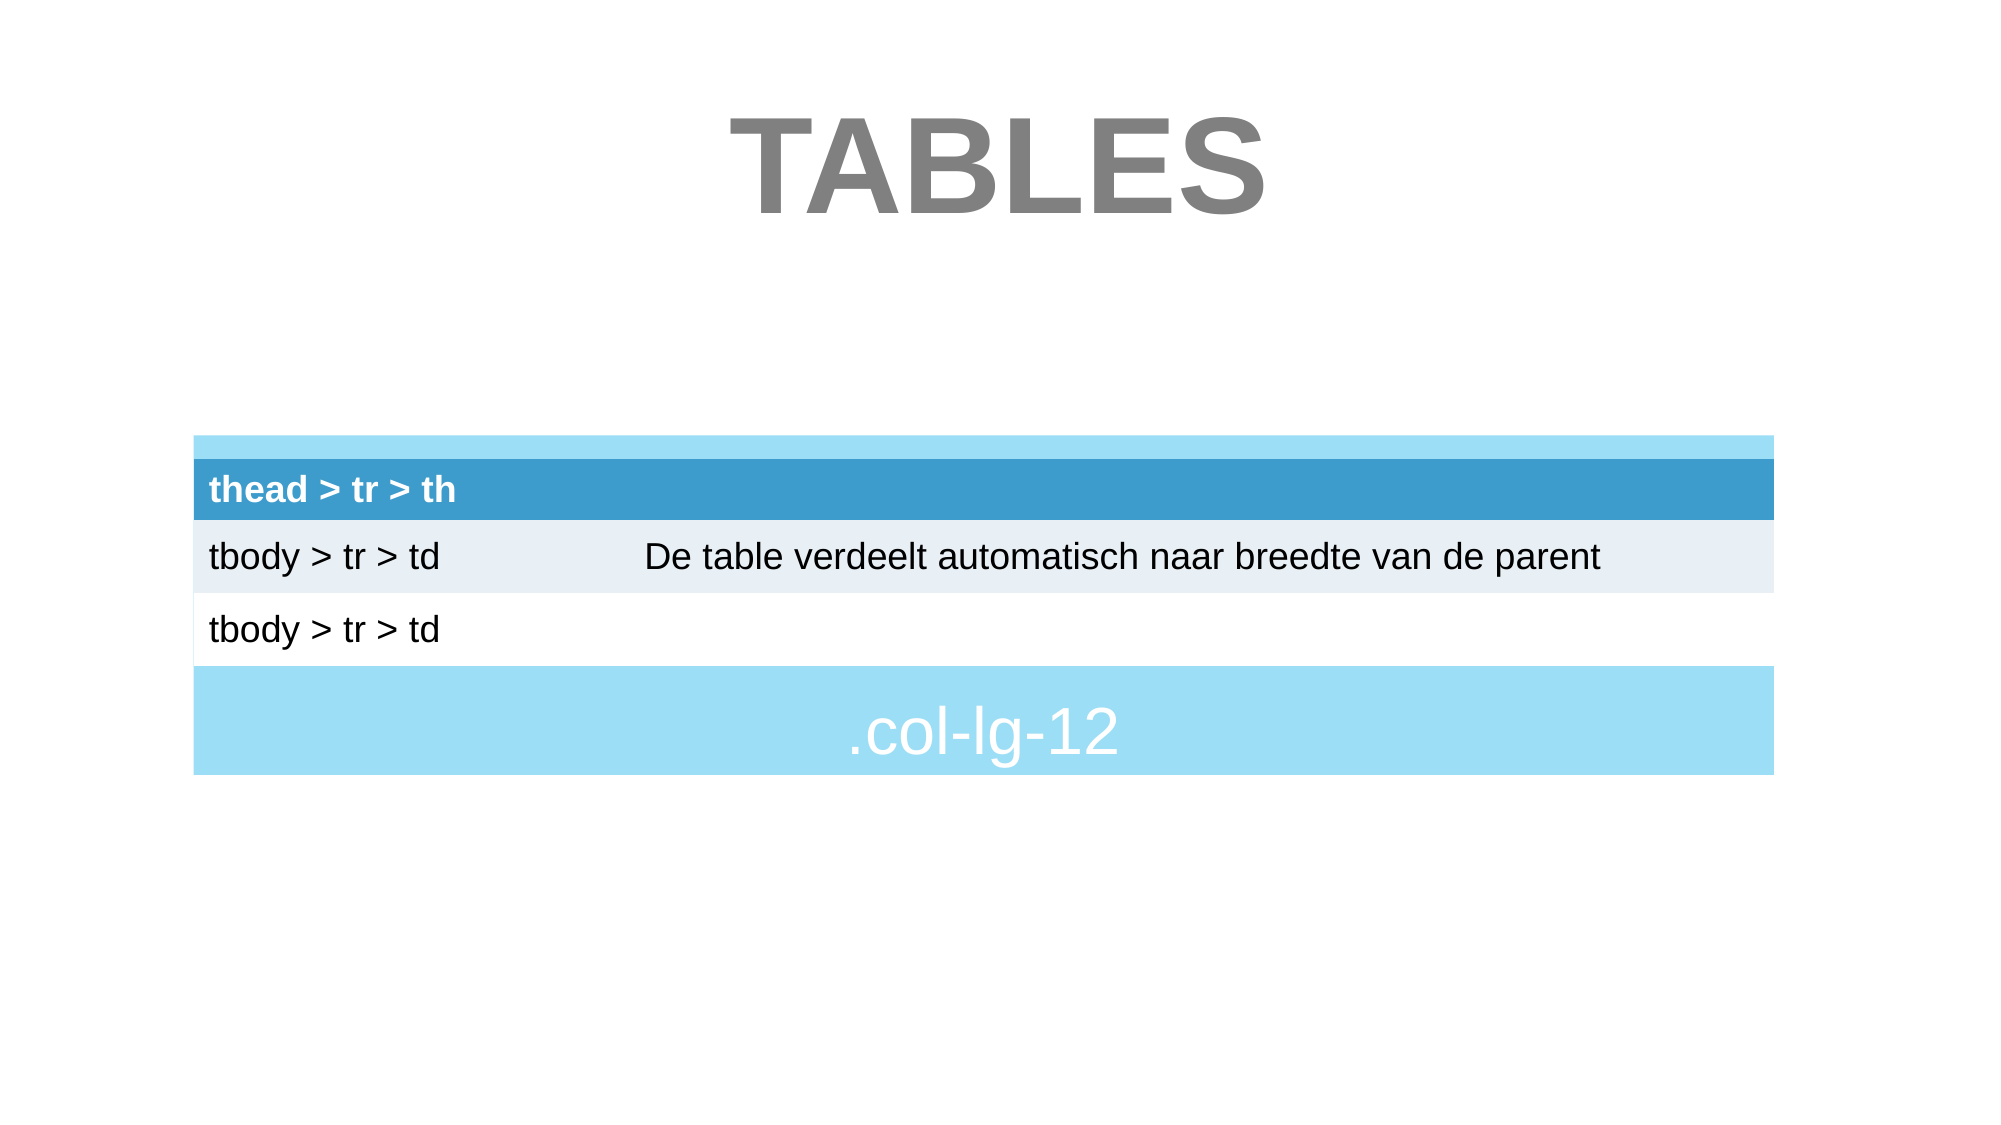

# TABLES
.col-lg-12
| thead > tr > th |  |
| --- | --- |
| tbody > tr > td | De table verdeelt automatisch naar breedte van de parent |
| tbody > tr > td |  |